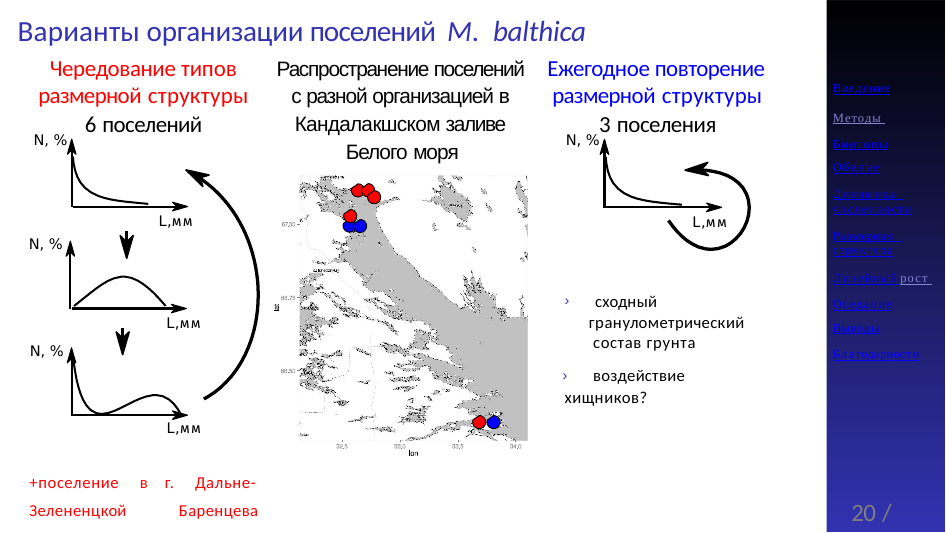

# Варианты организации поселений  M. balthica
Распространение поселений  с разной организацией в  Кандалакшском заливе  Белого моря
Чередование типов  размерной структуры
Ежегодное повторение  размерной структуры
Введение
Методы  Биотопы
6 поселений
3 поселения
N, %
N, %

Обилие

Динамика  численности

Размерная  структура

L,мм
N, %
L,мм

Линейный рост  Оседание

› сходный  гранулометрический  состав грунта
› воздействие хищников?

L,мм
N, %
Выводы

Благодарности

L,мм

+поселение  Зелененцкой
в    г.     Дальне-
Баренцева
20 / 25